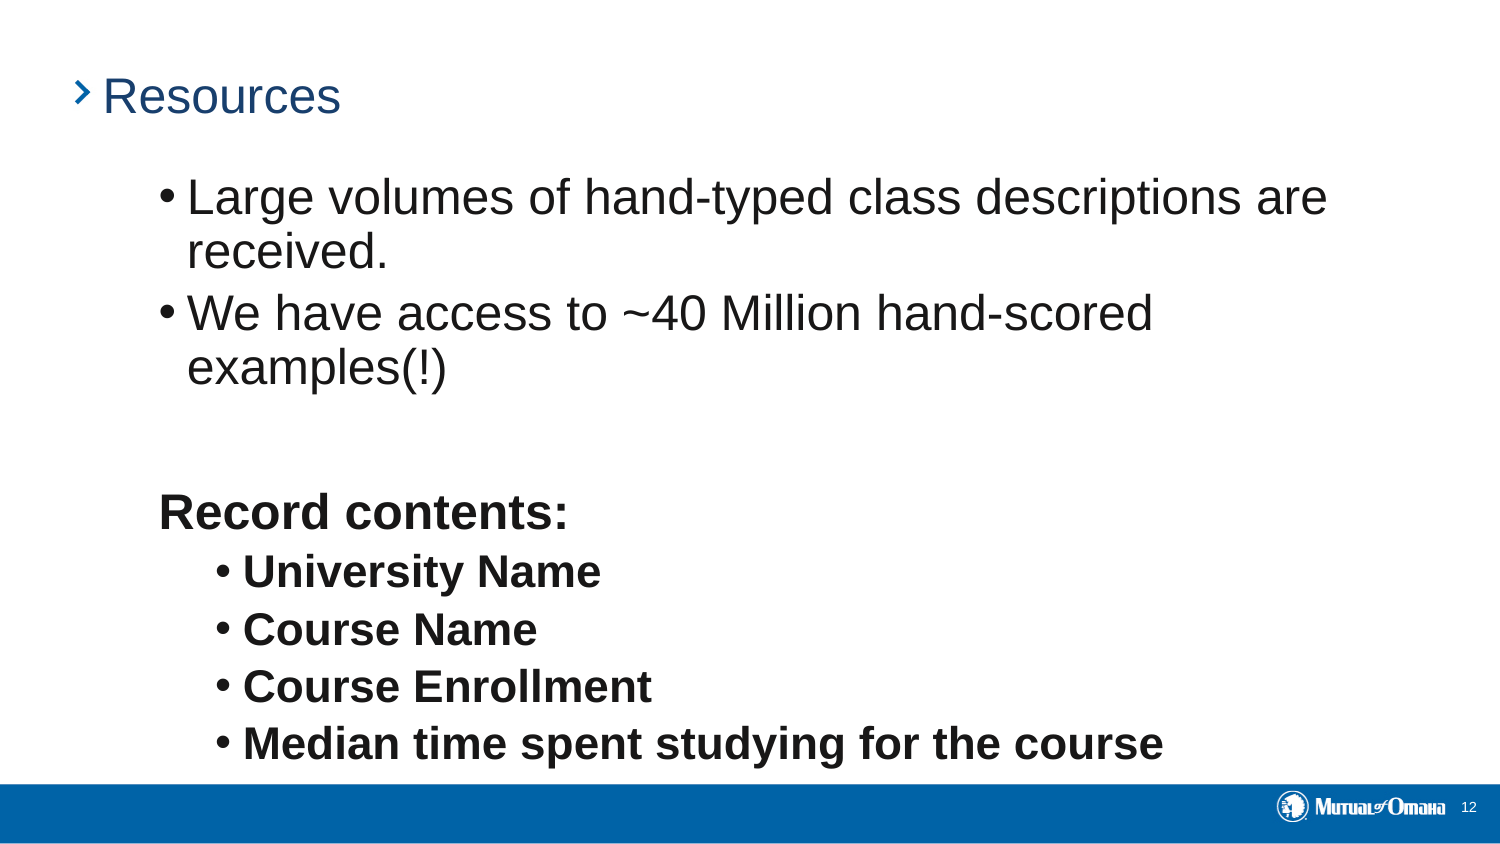

# Resources
Large volumes of hand-typed class descriptions are received.
We have access to ~40 Million hand-scored examples(!)

Record contents:
University Name
Course Name
Course Enrollment
Median time spent studying for the course

12